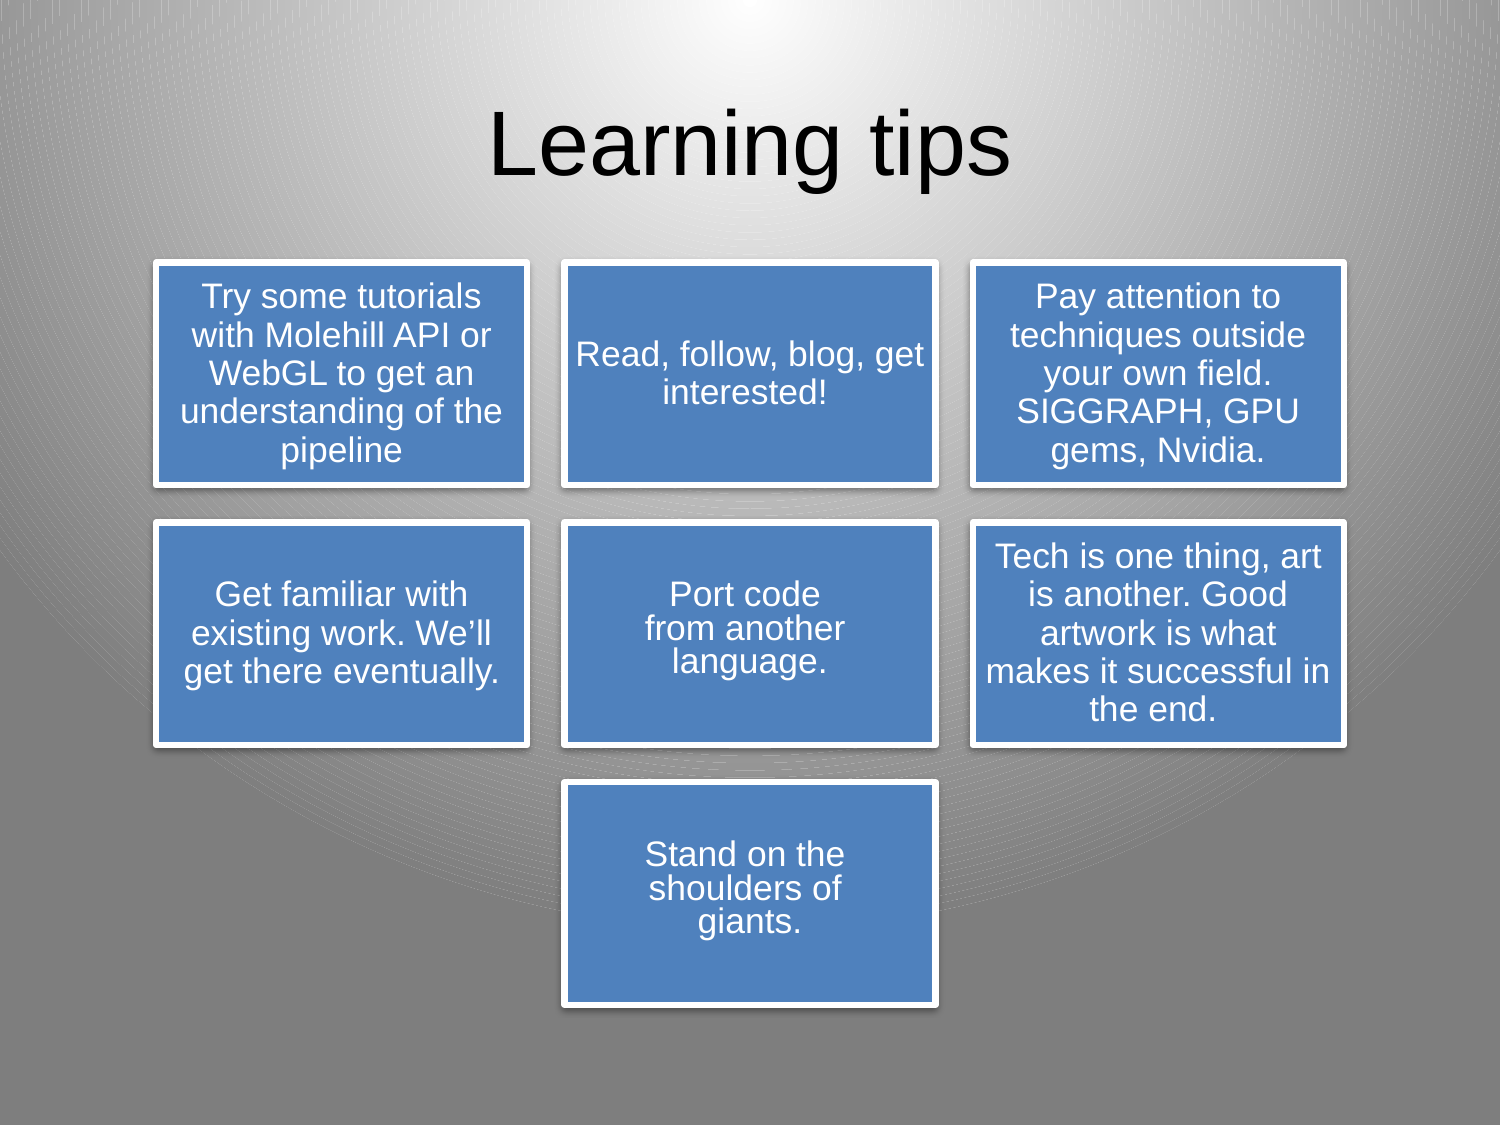

# Learning tips
Try some tutorials with Molehill API or WebGL to get an understanding of the pipeline
Read, follow, blog, get interested!
Pay attention to techniques outside your own field. SIGGRAPH, GPU gems, Nvidia.
Get familiar with existing work. We’ll get there eventually.
Port code
from another
language.
Tech is one thing, art is another. Good artwork is what makes it successful in the end.
Stand on the
shoulders of
giants.